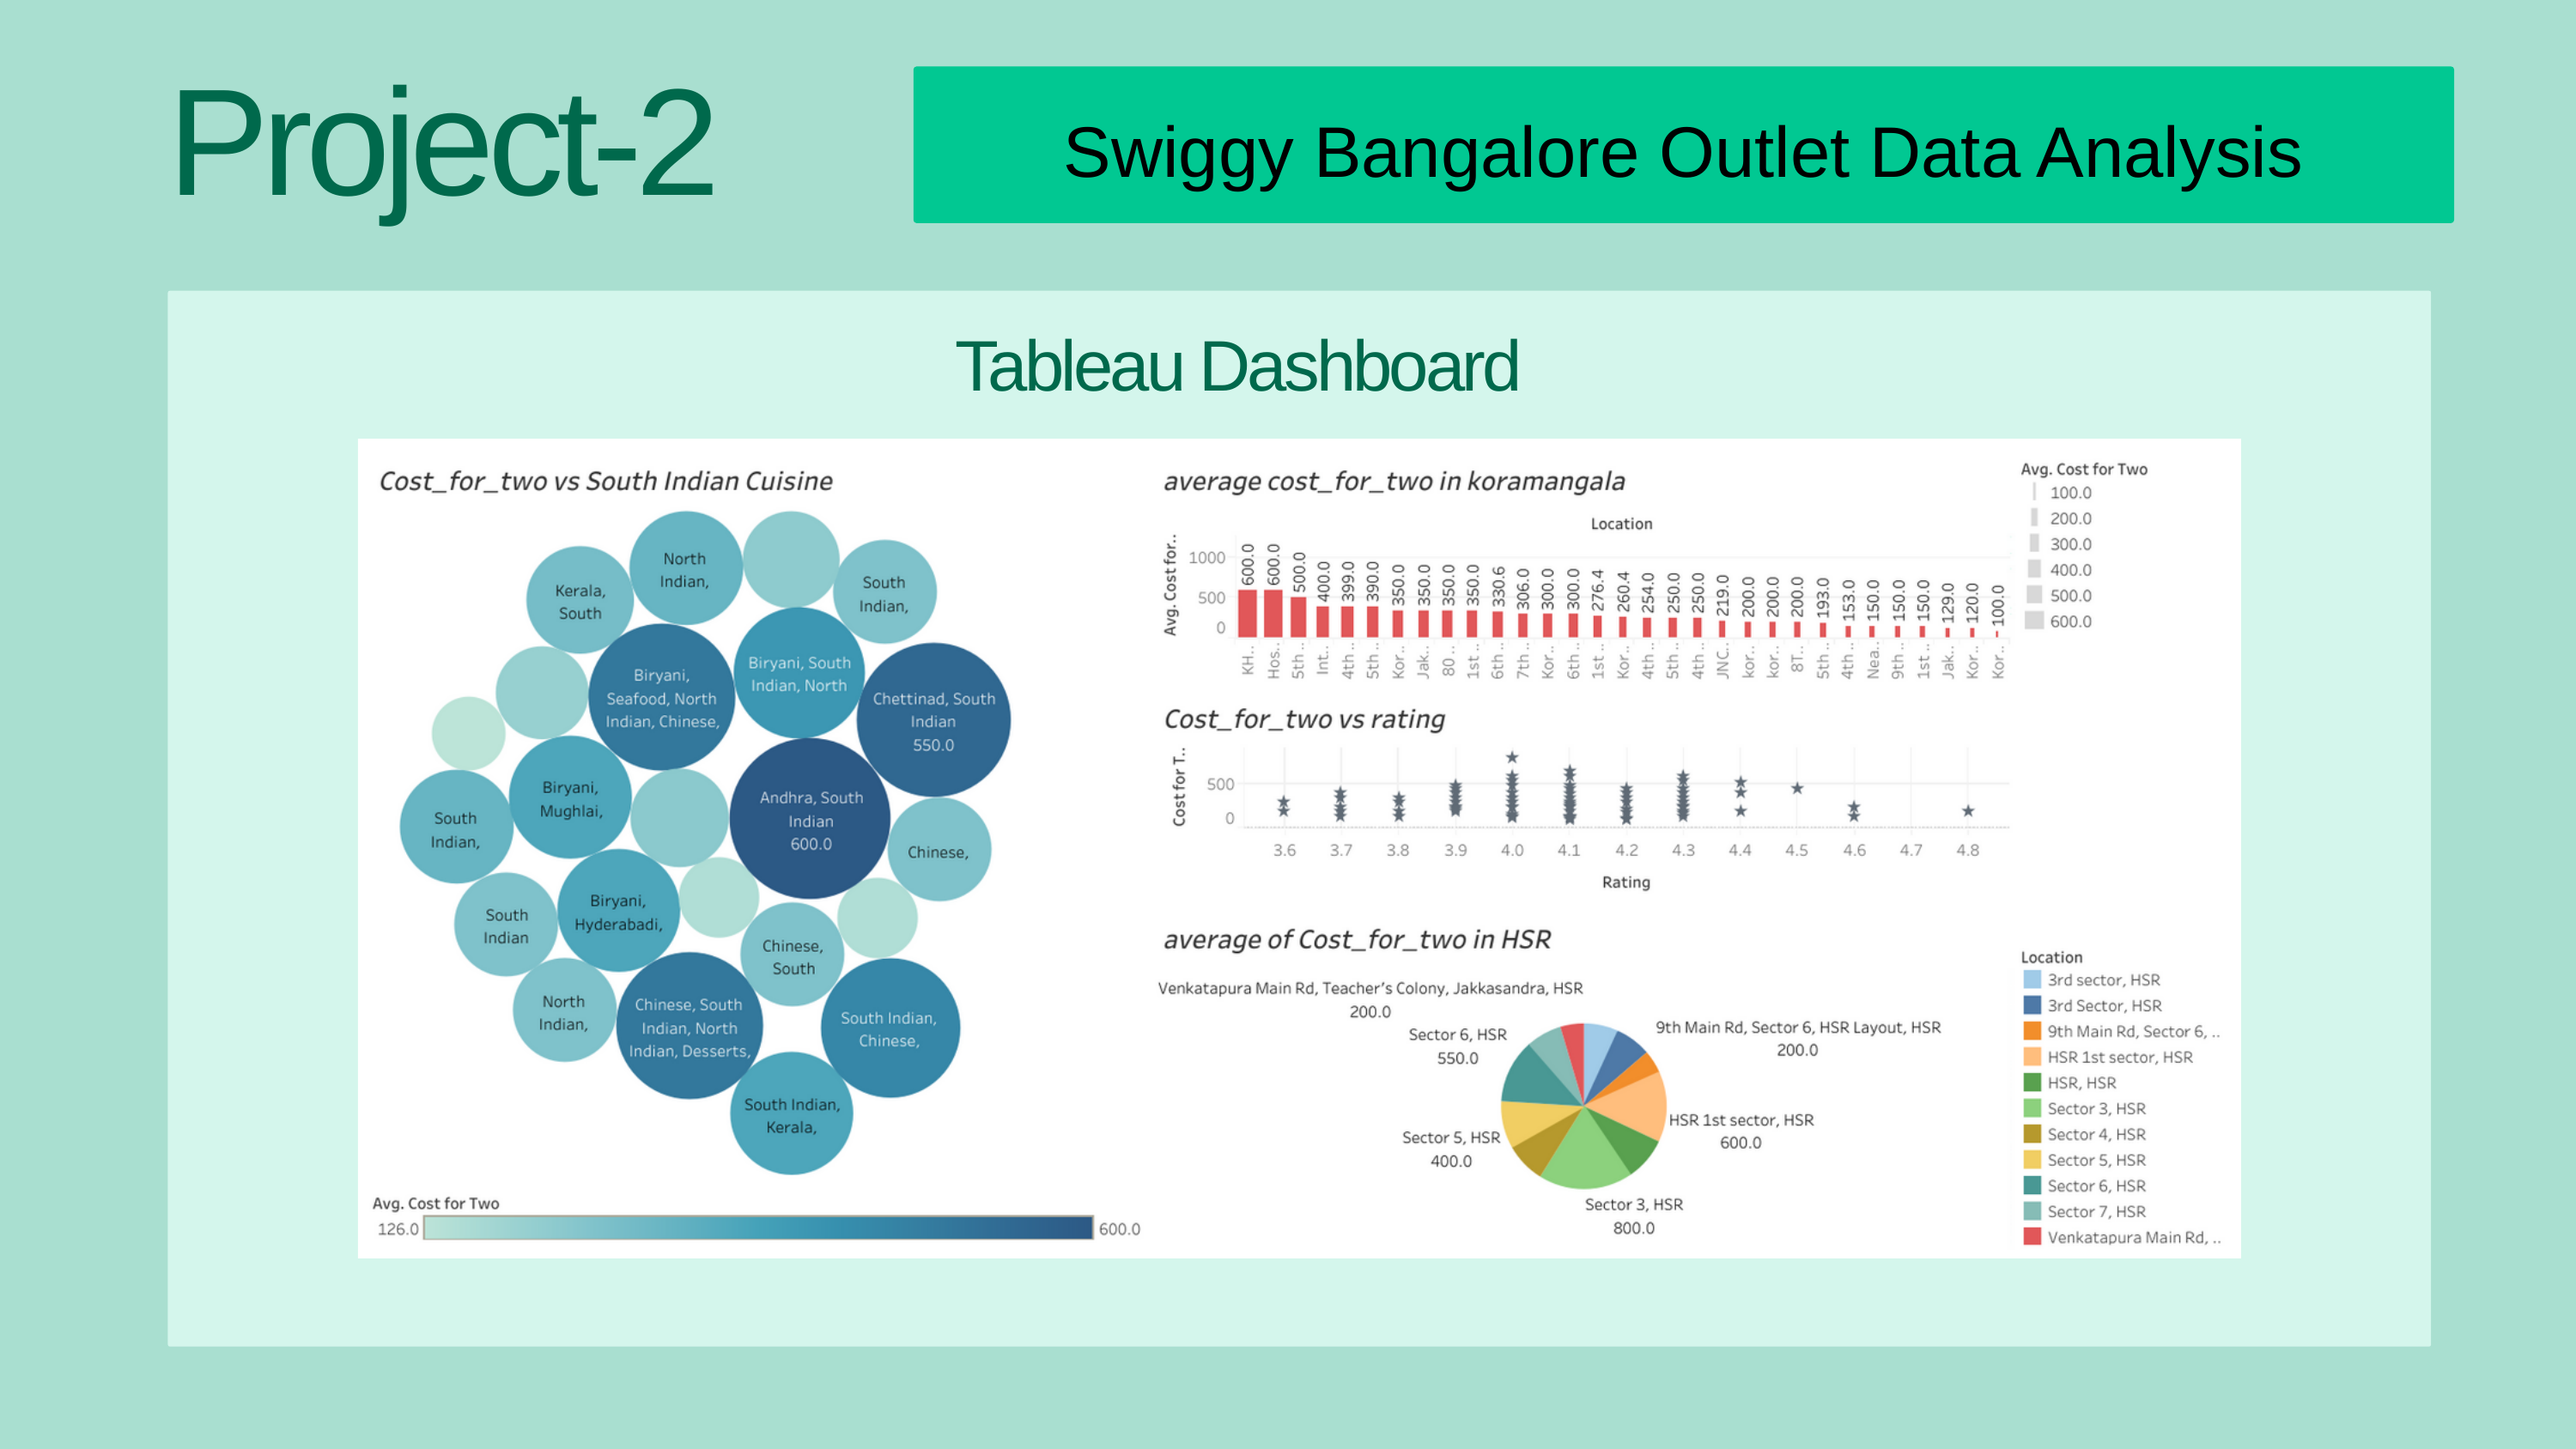

Project-2
Swiggy Bangalore Outlet Data Analysis

Tableau Dashboard